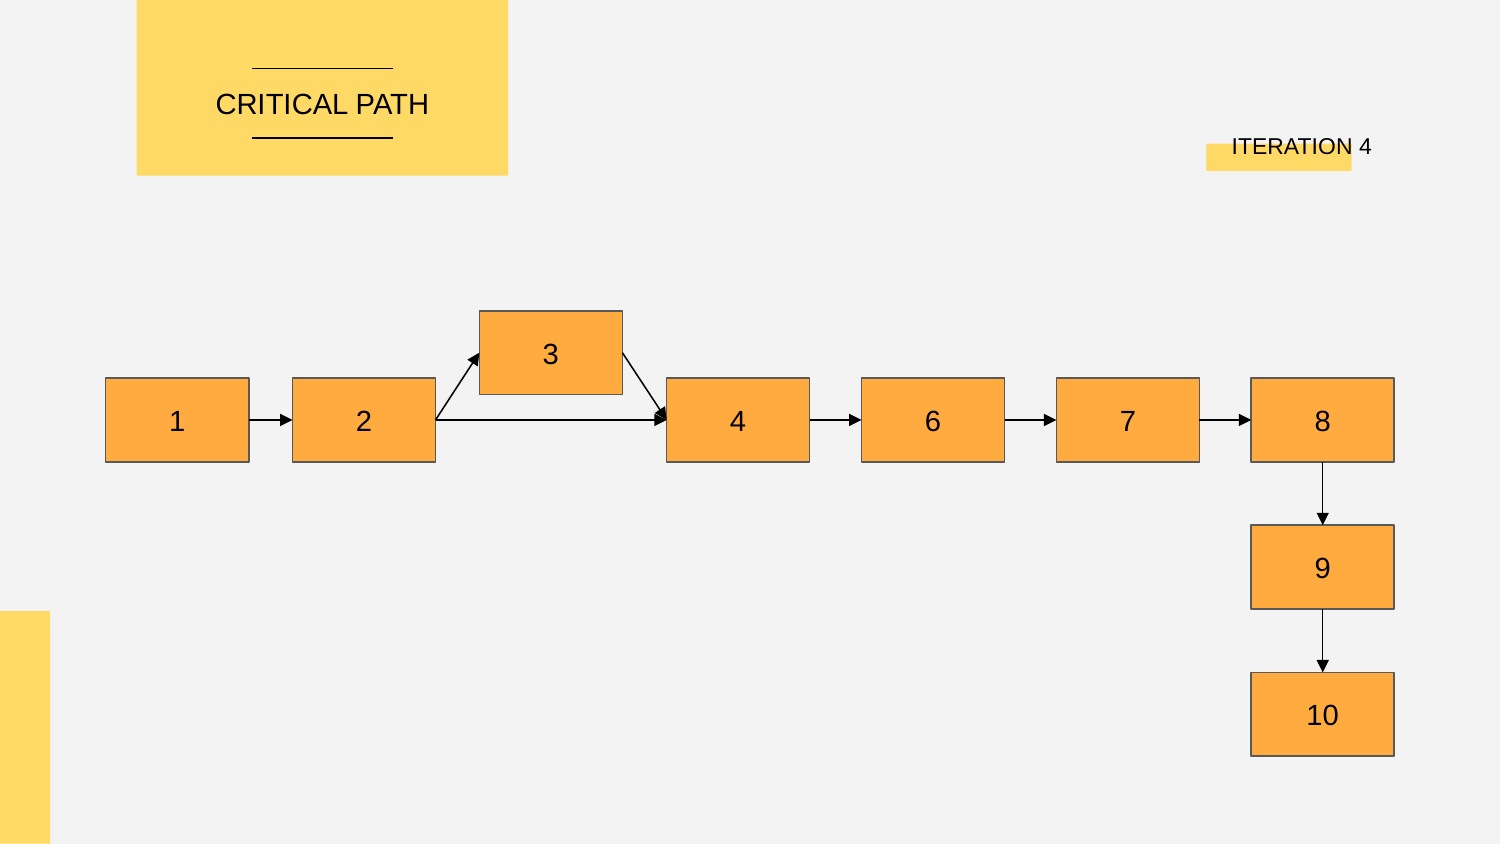

CRITICAL PATH
# ITERATION 4

3
2
4
6
7
8
1
9

10